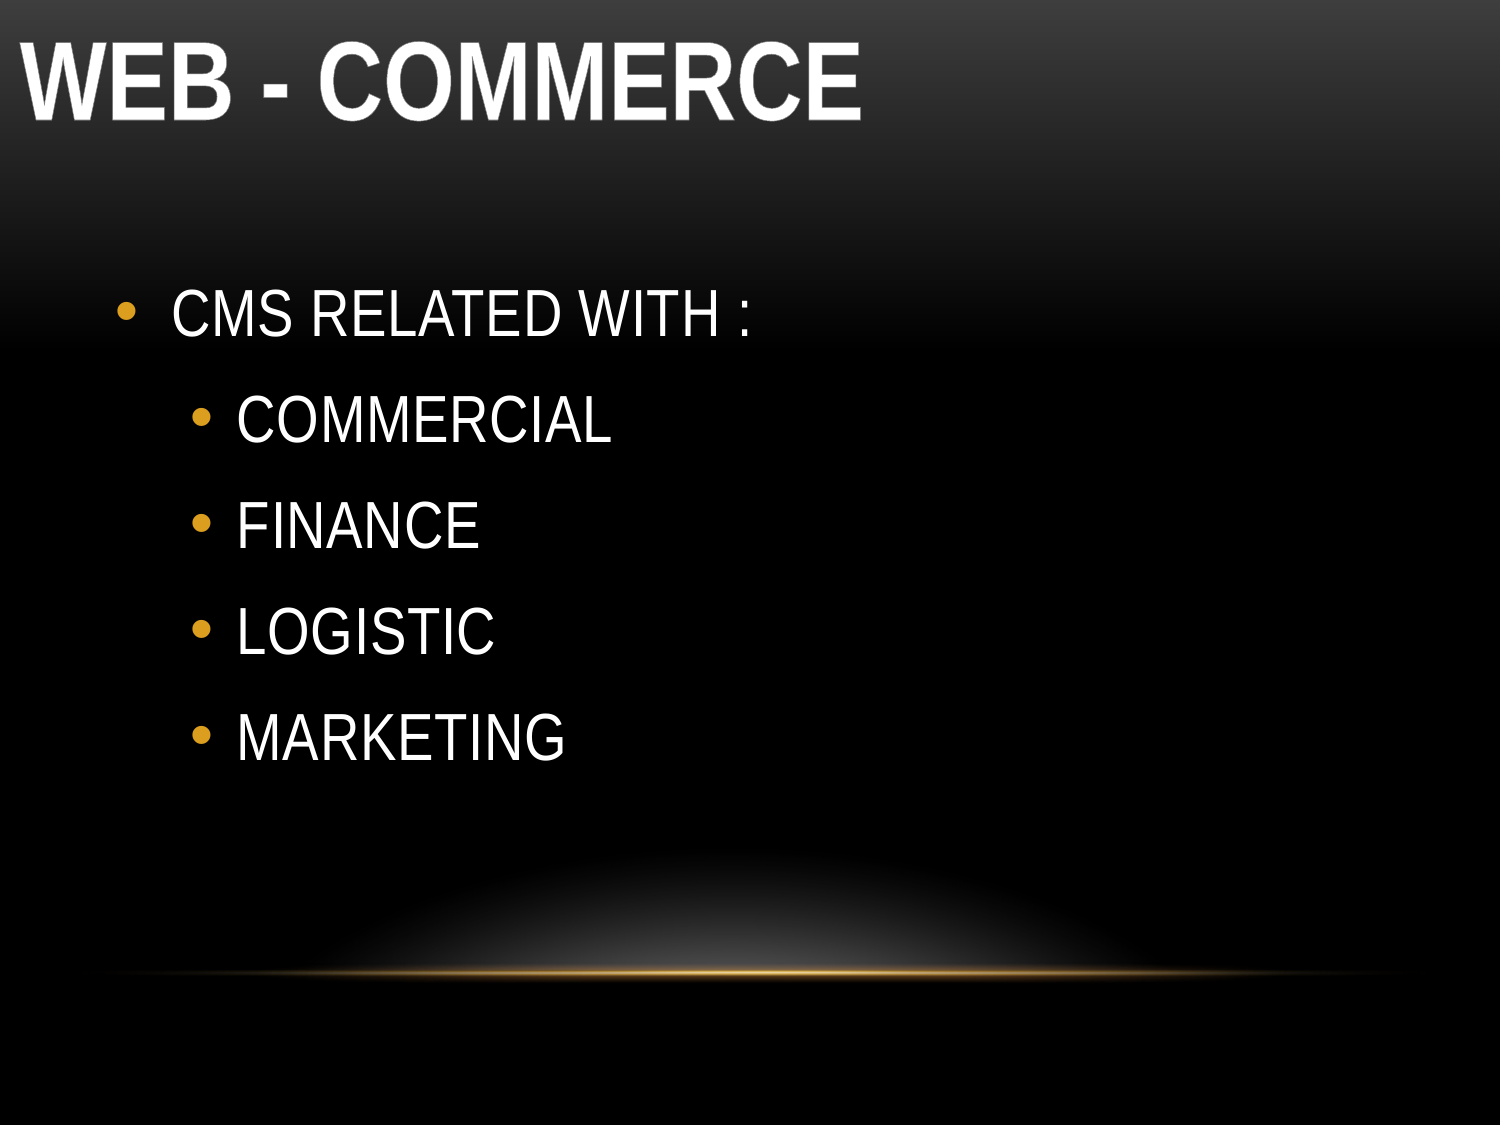

WEB - COMMERCE
CMS RELATED WITH :
COMMERCIAL
FINANCE
LOGISTIC
MARKETING